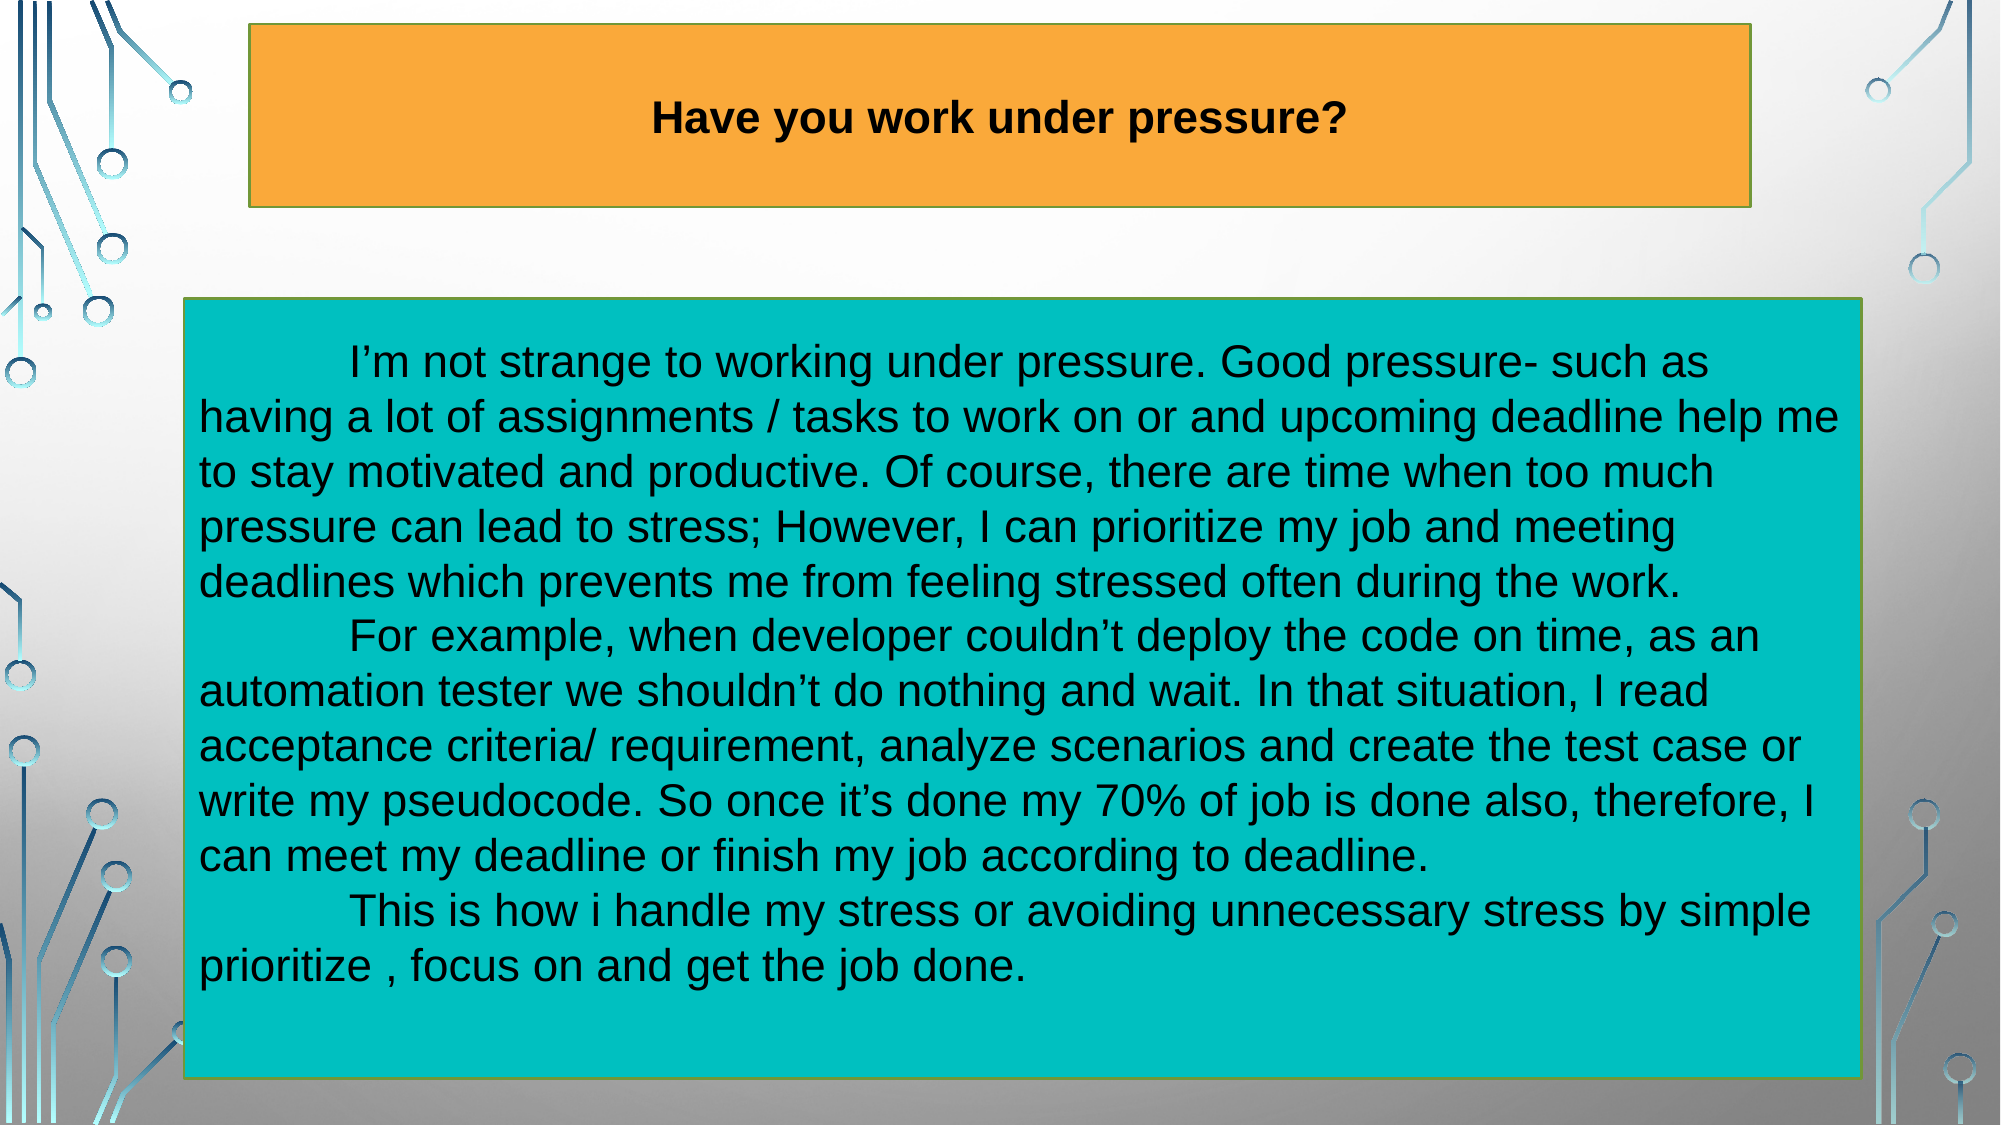

Have you work under pressure?
	I’m not strange to working under pressure. Good pressure- such as having a lot of assignments / tasks to work on or and upcoming deadline help me to stay motivated and productive. Of course, there are time when too much pressure can lead to stress; However, I can prioritize my job and meeting deadlines which prevents me from feeling stressed often during the work.
	For example, when developer couldn’t deploy the code on time, as an automation tester we shouldn’t do nothing and wait. In that situation, I read acceptance criteria/ requirement, analyze scenarios and create the test case or   write my pseudocode. So once it’s done my 70% of job is done also, therefore, I can meet my deadline or finish my job according to deadline.
	This is how i handle my stress or avoiding unnecessary stress by simple prioritize , focus on and get the job done.